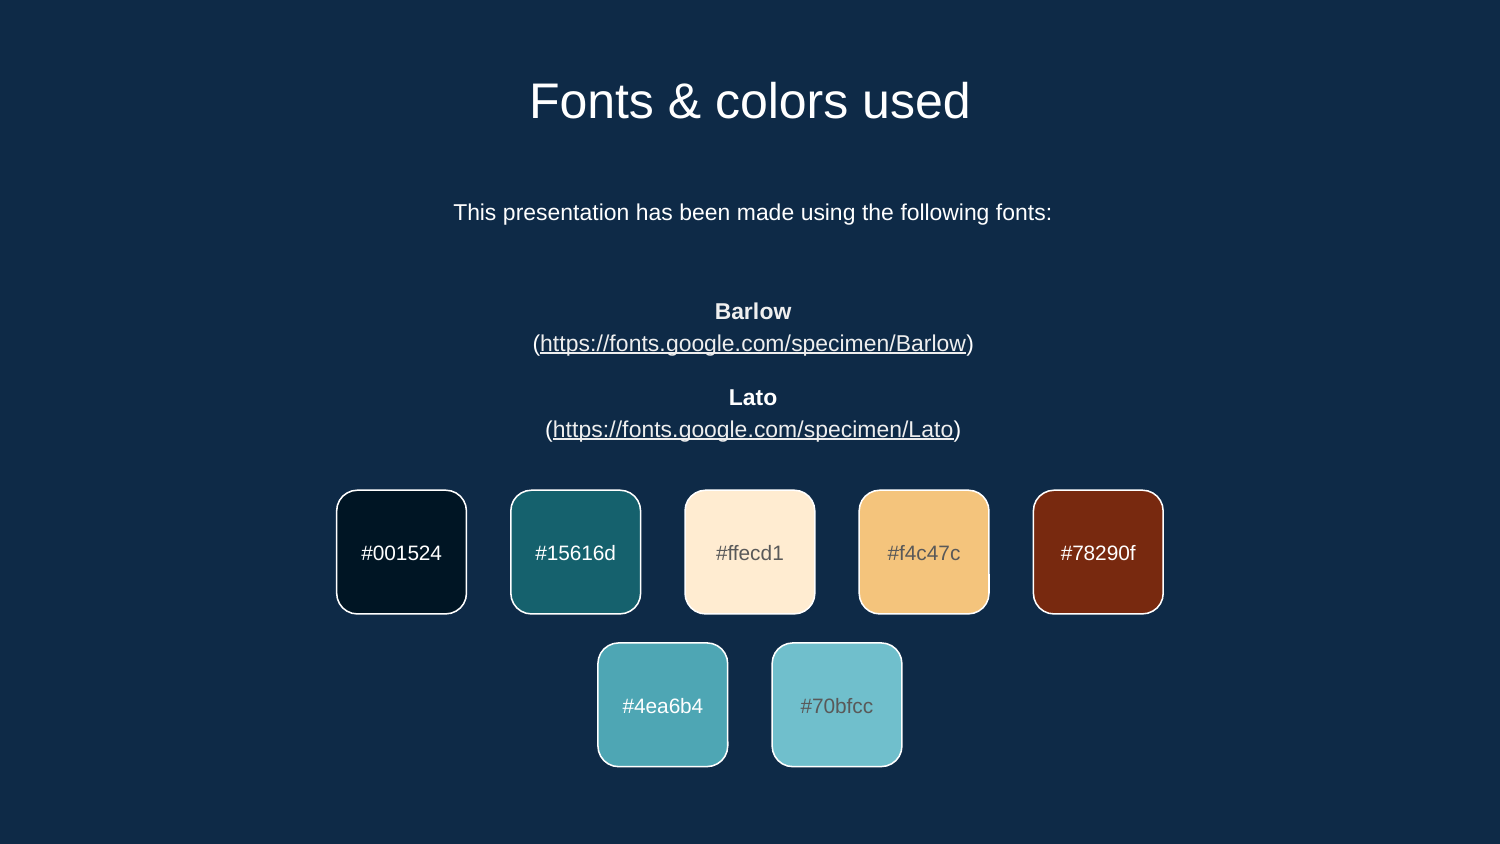

# Fonts & colors used
This presentation has been made using the following fonts:

Barlow
(https://fonts.google.com/specimen/Barlow)

Lato
(https://fonts.google.com/specimen/Lato)

#001524
#15616d
#ffecd1
#f4c47c
#78290f

#4ea6b4
#70bfcc